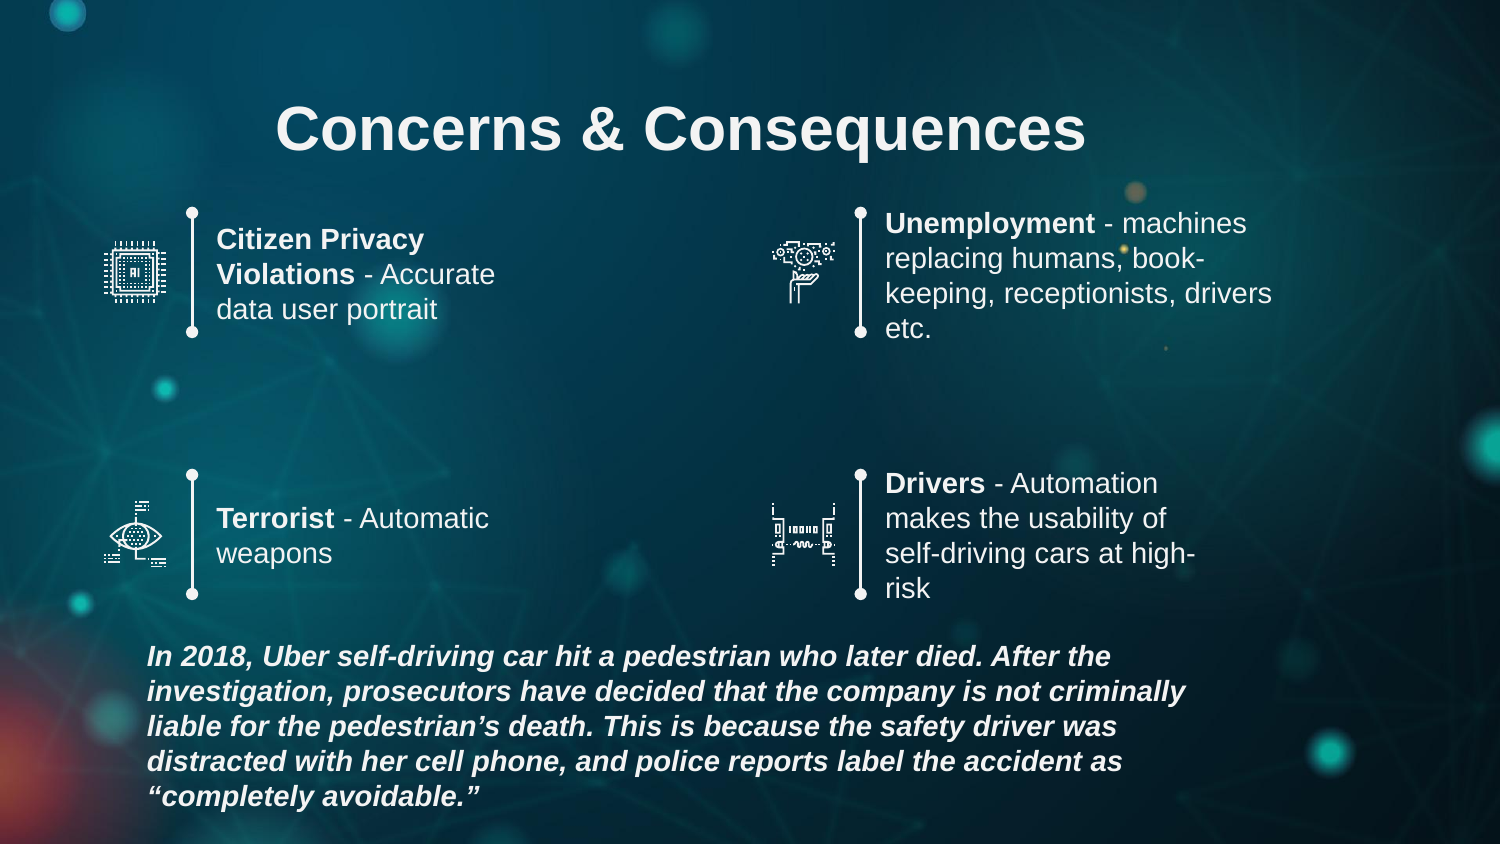

# Concerns & Consequences
Citizen Privacy Violations - Accurate data user portrait
Unemployment - machines replacing humans, book-keeping, receptionists, drivers etc.

Terrorist - Automatic weapons
Drivers - Automation makes the usability of self-driving cars at high-risk

In 2018, Uber self-driving car hit a pedestrian who later died. After the investigation, prosecutors have decided that the company is not criminally liable for the pedestrian’s death. This is because the safety driver was distracted with her cell phone, and police reports label the accident as “completely avoidable.”